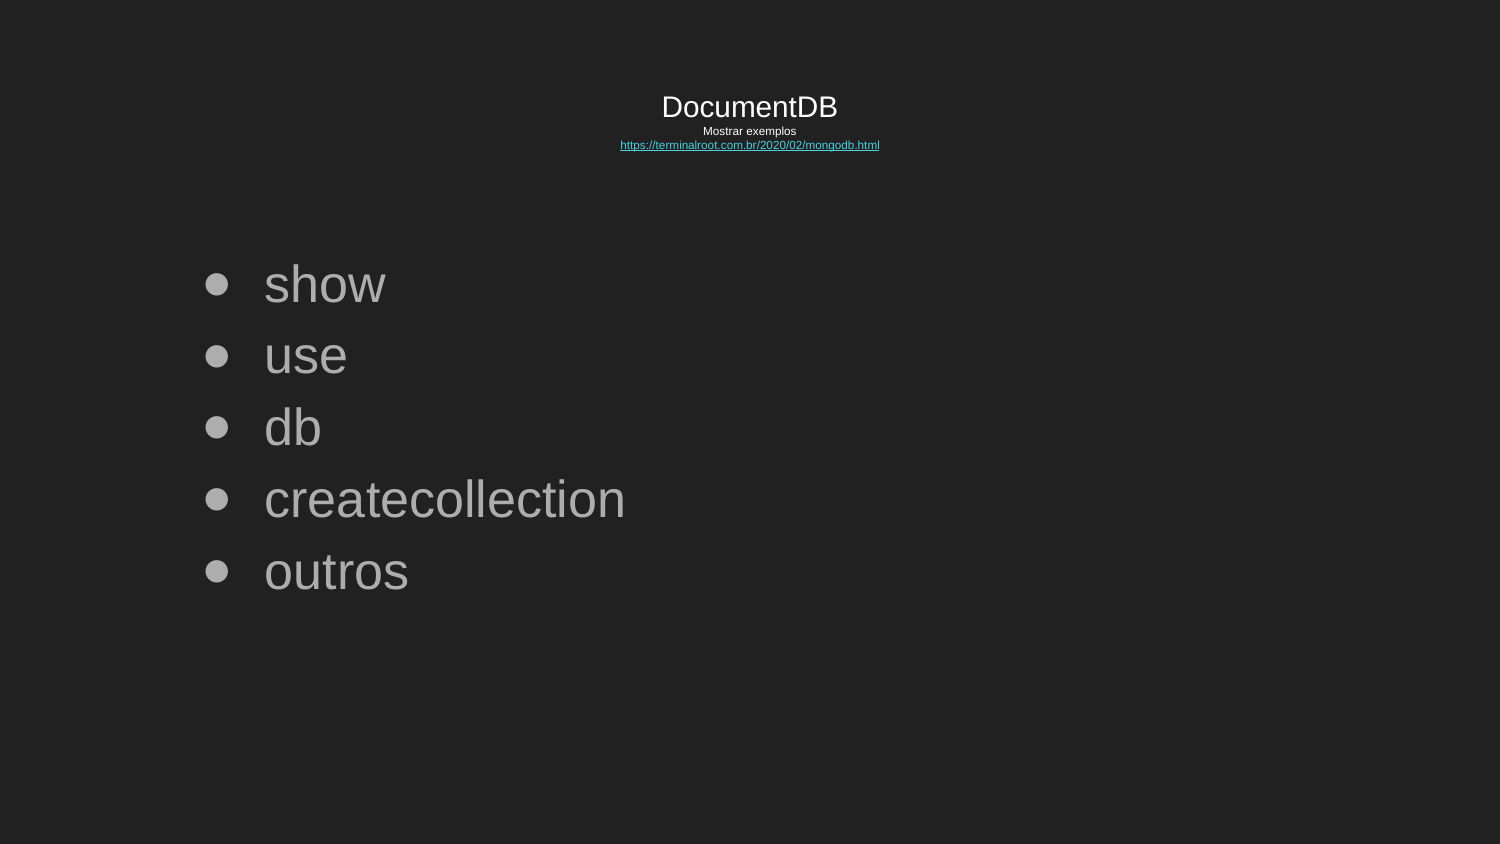

# DocumentDB
Mostrar exemplos
https://terminalroot.com.br/2020/02/mongodb.html

show
use
db
createcollection
outros